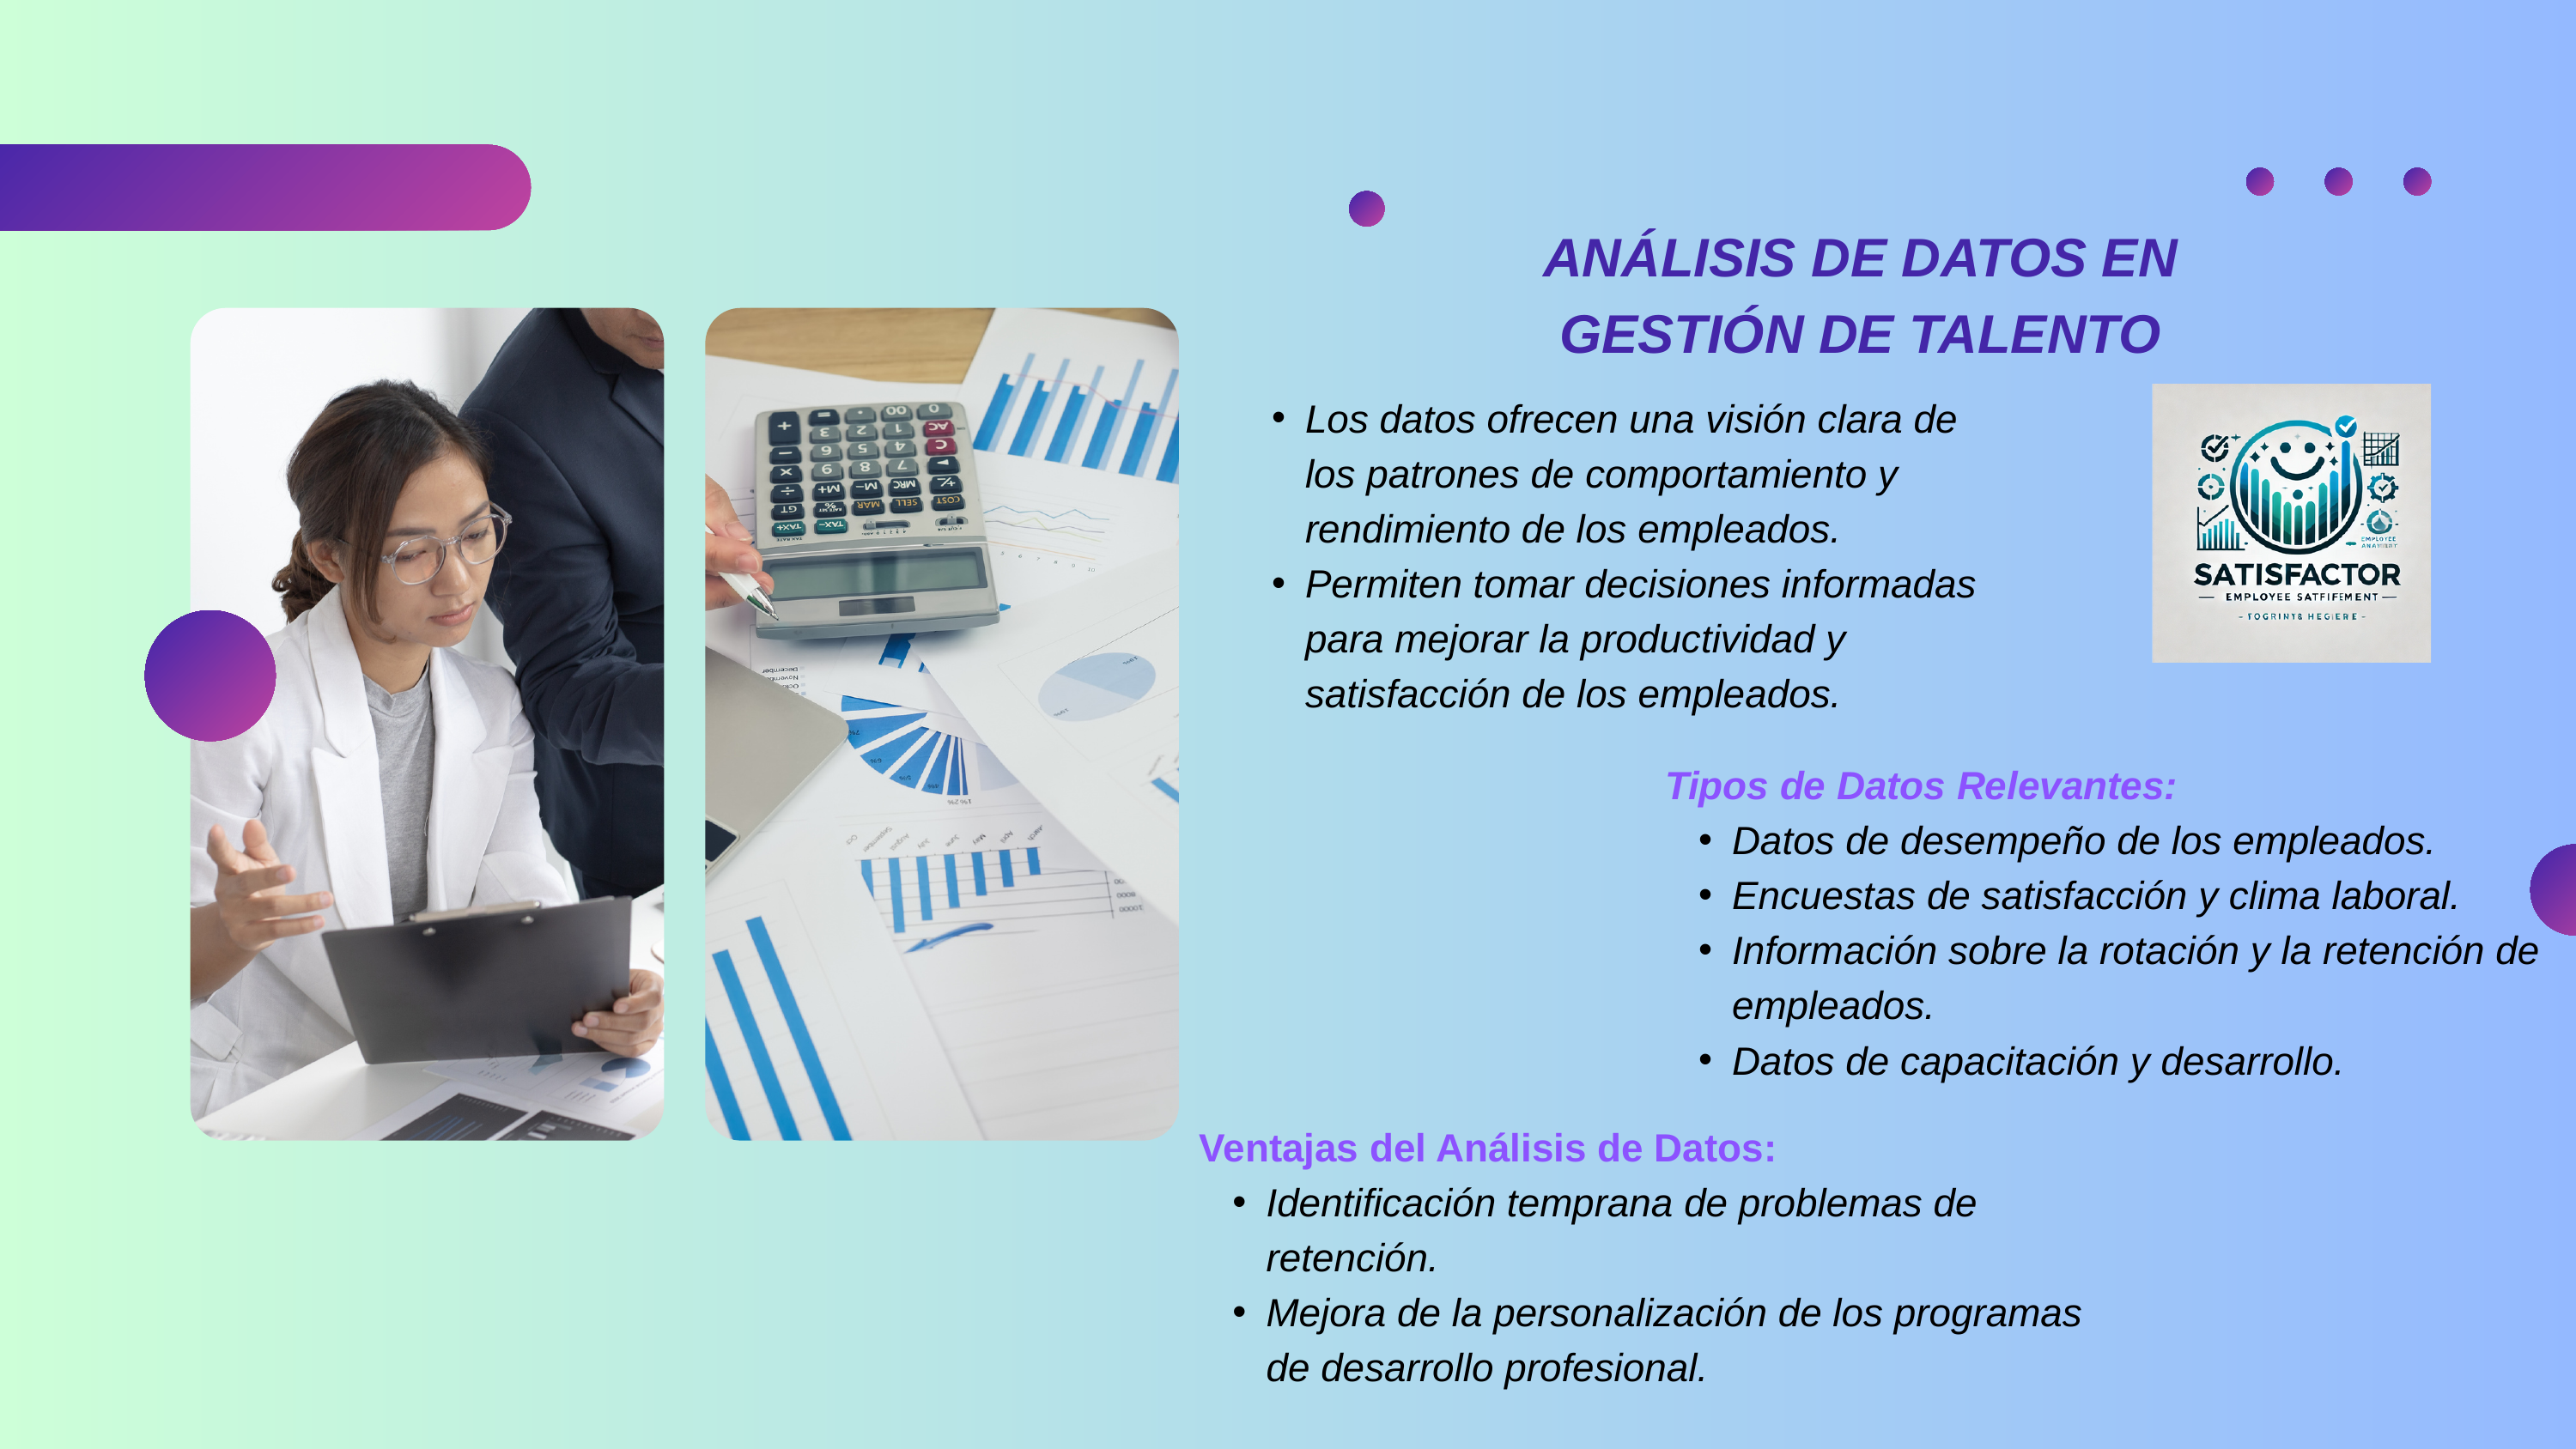

ANÁLISIS DE DATOS EN GESTIÓN DE TALENTO

Los datos ofrecen una visión clara de los patrones de comportamiento y rendimiento de los empleados.
Permiten tomar decisiones informadas para mejorar la productividad y satisfacción de los empleados.

Tipos de Datos Relevantes:
Datos de desempeño de los empleados.
Encuestas de satisfacción y clima laboral.
Información sobre la rotación y la retención de empleados.
Datos de capacitación y desarrollo.

Ventajas del Análisis de Datos:
Identificación temprana de problemas de retención.
Mejora de la personalización de los programas de desarrollo profesional.